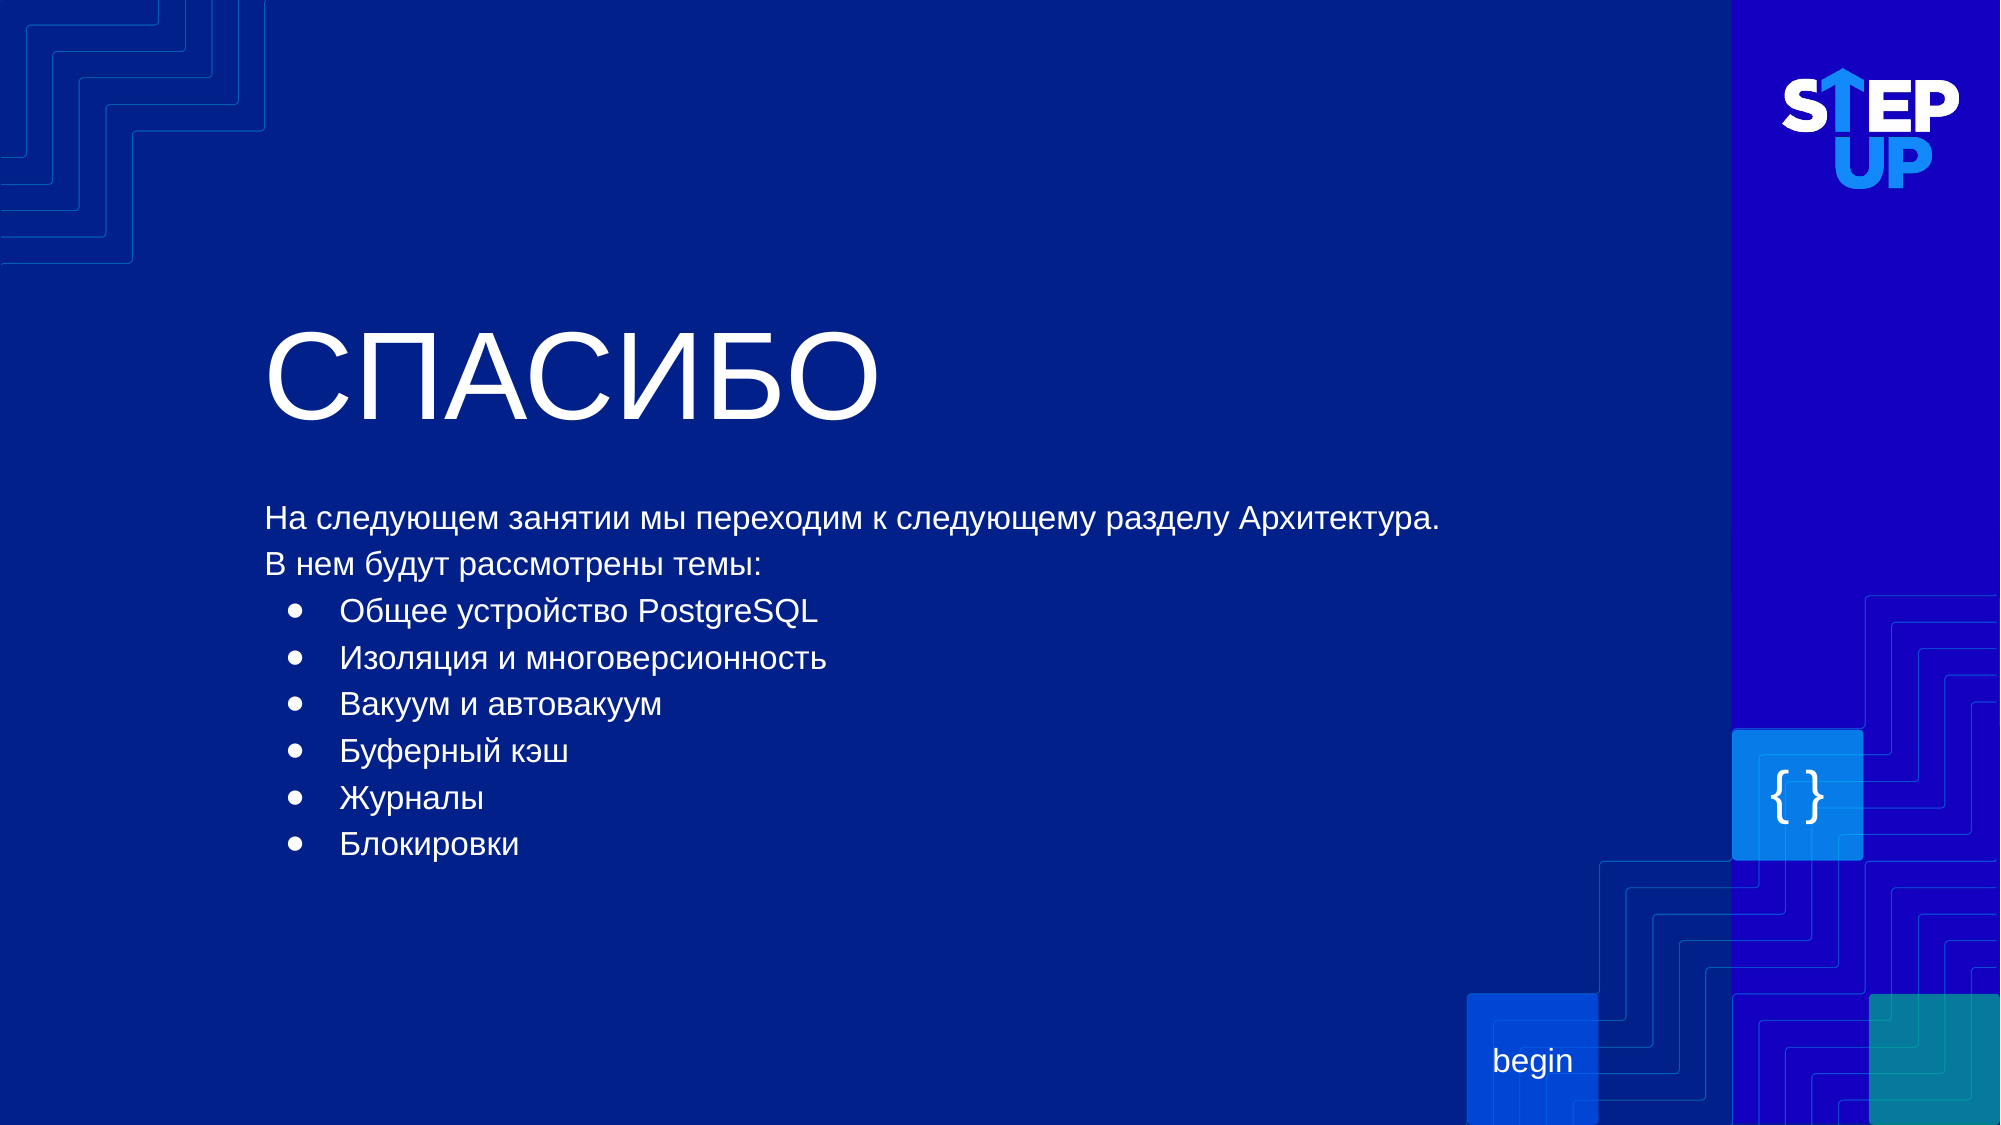

# СПАСИБО
На следующем занятии мы переходим к следующему разделу Архитектура.
В нем будут рассмотрены темы:
Общее устройство PostgreSQL
Изоляция и многоверсионность
Вакуум и автовакуум
Буферный кэш
Журналы
Блокировки